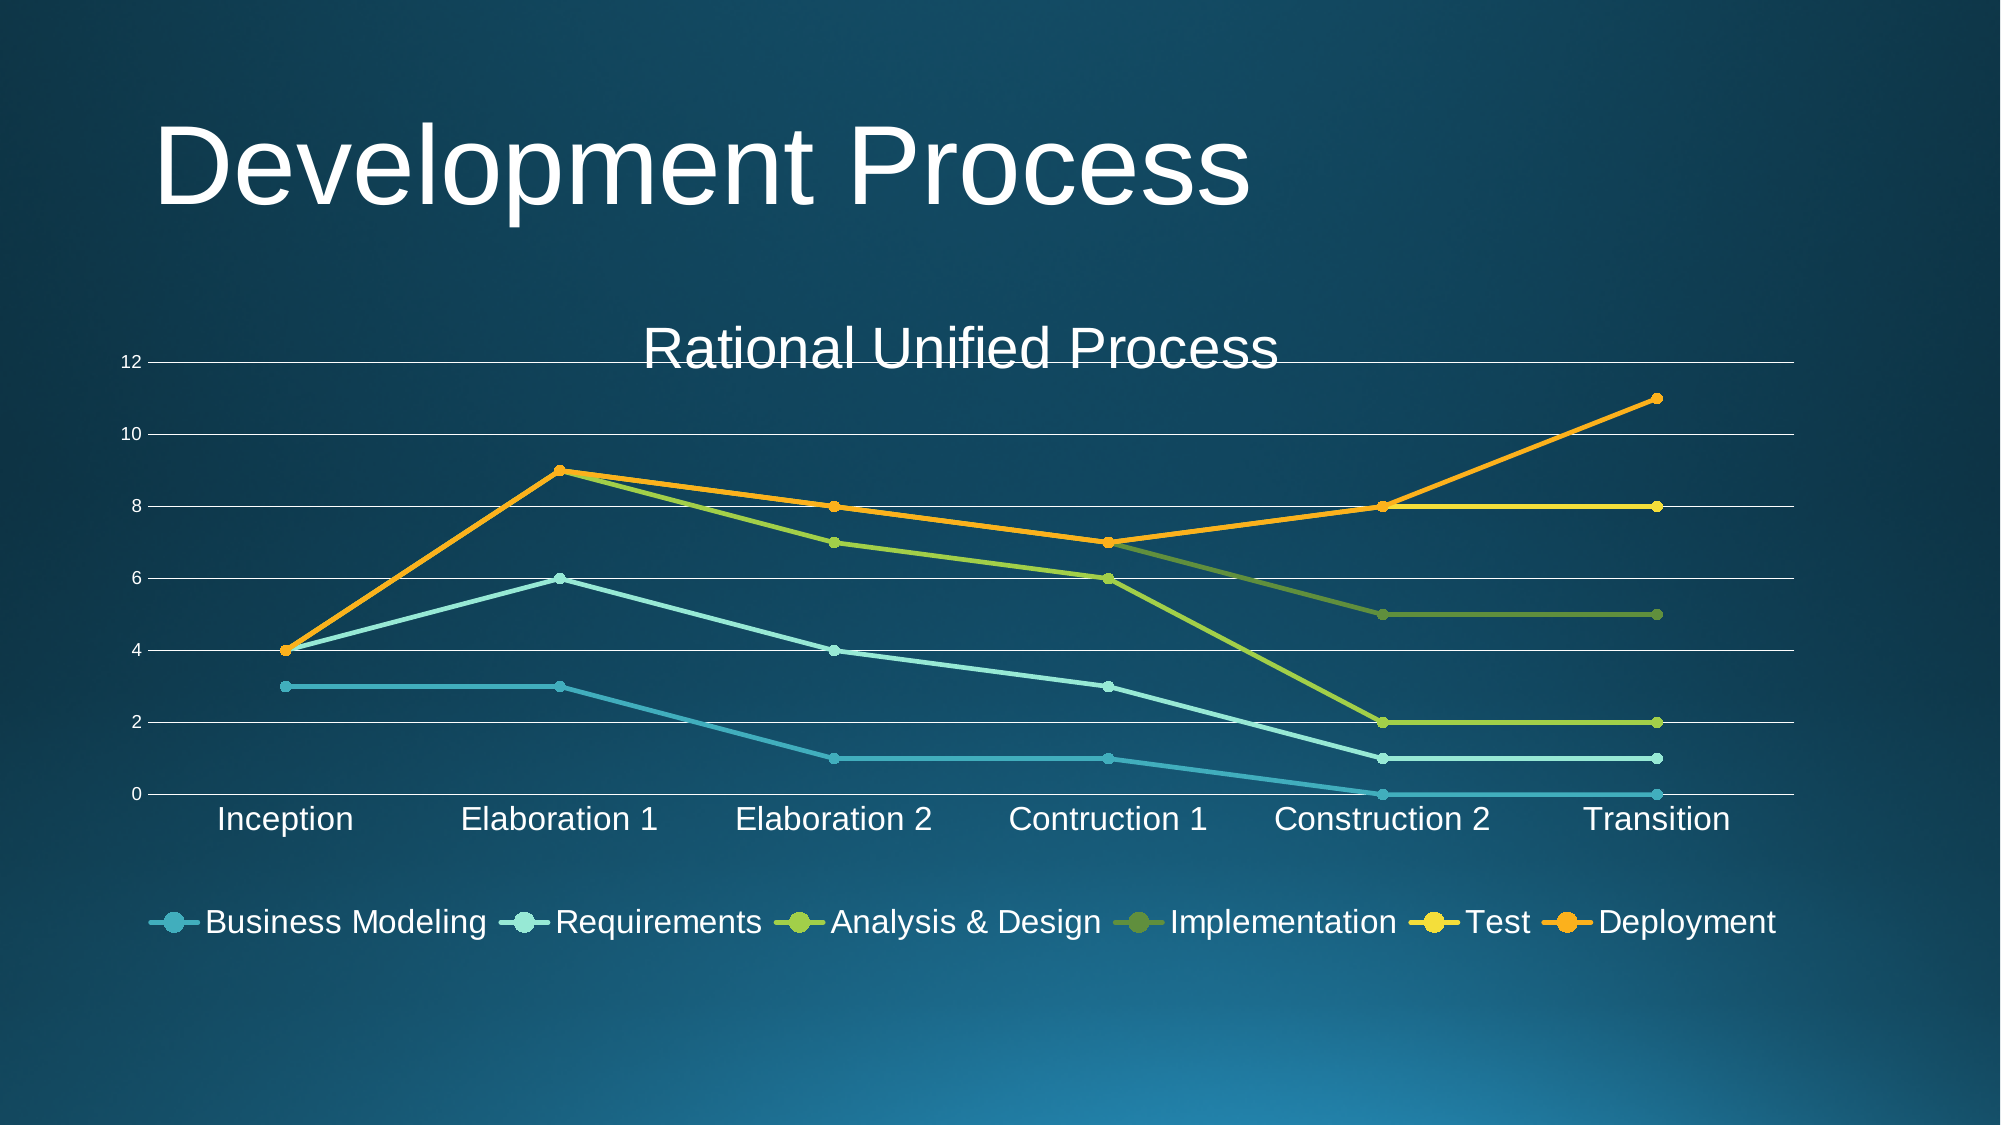

# Development Process

### Chart: Rational Unified Process

| Category | Business Modeling | Requirements | Analysis & Design | Implementation | Test | Deployment |
|---|---|---|---|---|---|---|
| Inception | 3.0 | 1.0 | 0.0 | 0.0 | 0.0 | 0.0 |
| Elaboration 1 | 3.0 | 3.0 | 3.0 | 0.0 | 0.0 | 0.0 |
| Elaboration 2 | 1.0 | 3.0 | 3.0 | 1.0 | 0.0 | 0.0 |
| Contruction 1 | 1.0 | 2.0 | 3.0 | 1.0 | 0.0 | 0.0 |
| Construction 2 | 0.0 | 1.0 | 1.0 | 3.0 | 3.0 | 0.0 |
| Transition | 0.0 | 1.0 | 1.0 | 3.0 | 3.0 | 3.0 |